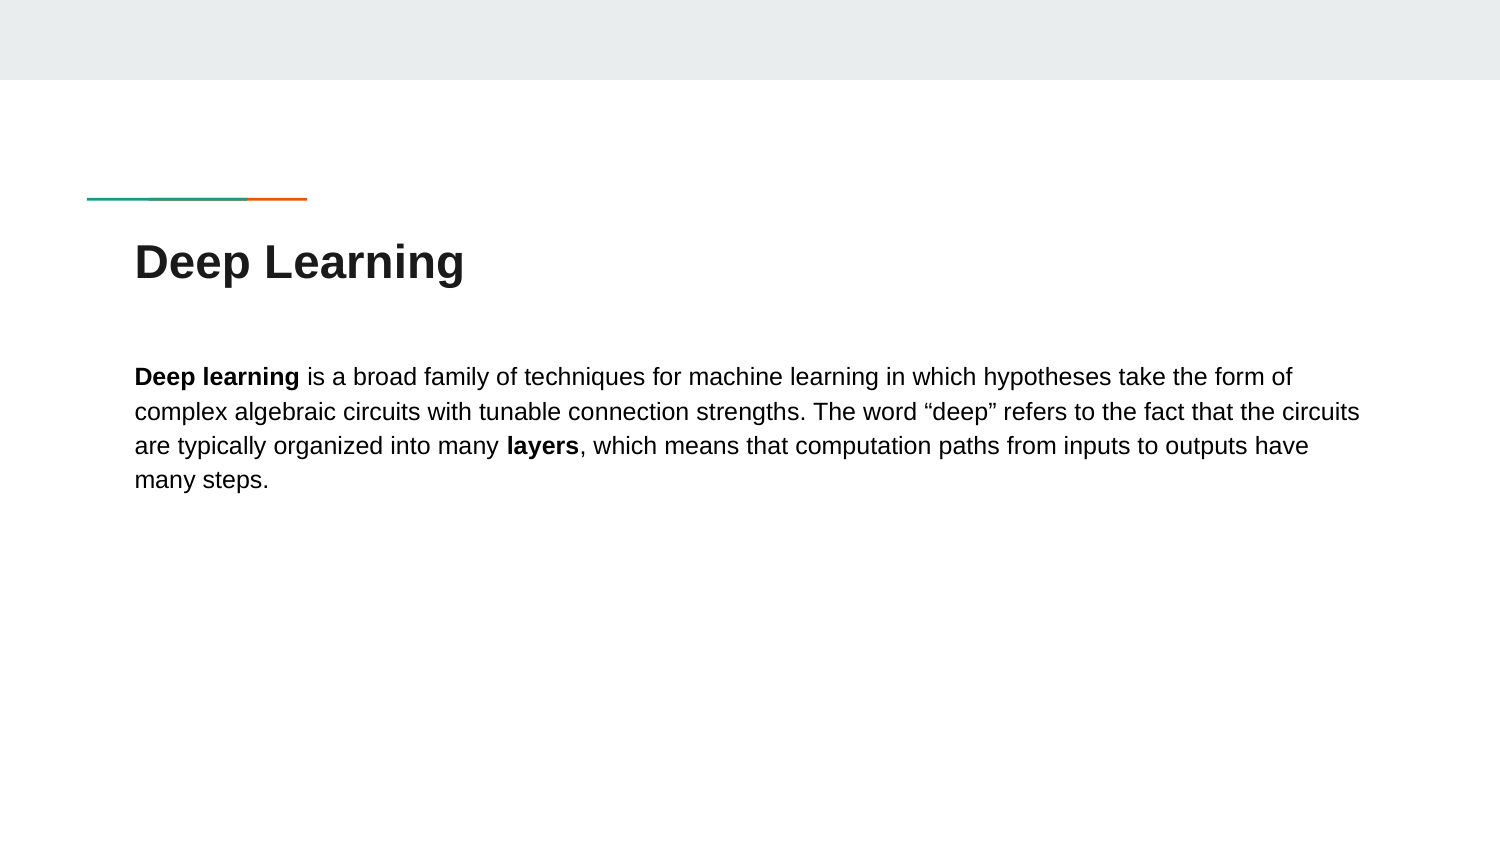

# Deep Learning
Deep learning is a broad family of techniques for machine learning in which hypotheses take the form of complex algebraic circuits with tunable connection strengths. The word “deep” refers to the fact that the circuits are typically organized into many layers, which means that computation paths from inputs to outputs have many steps.